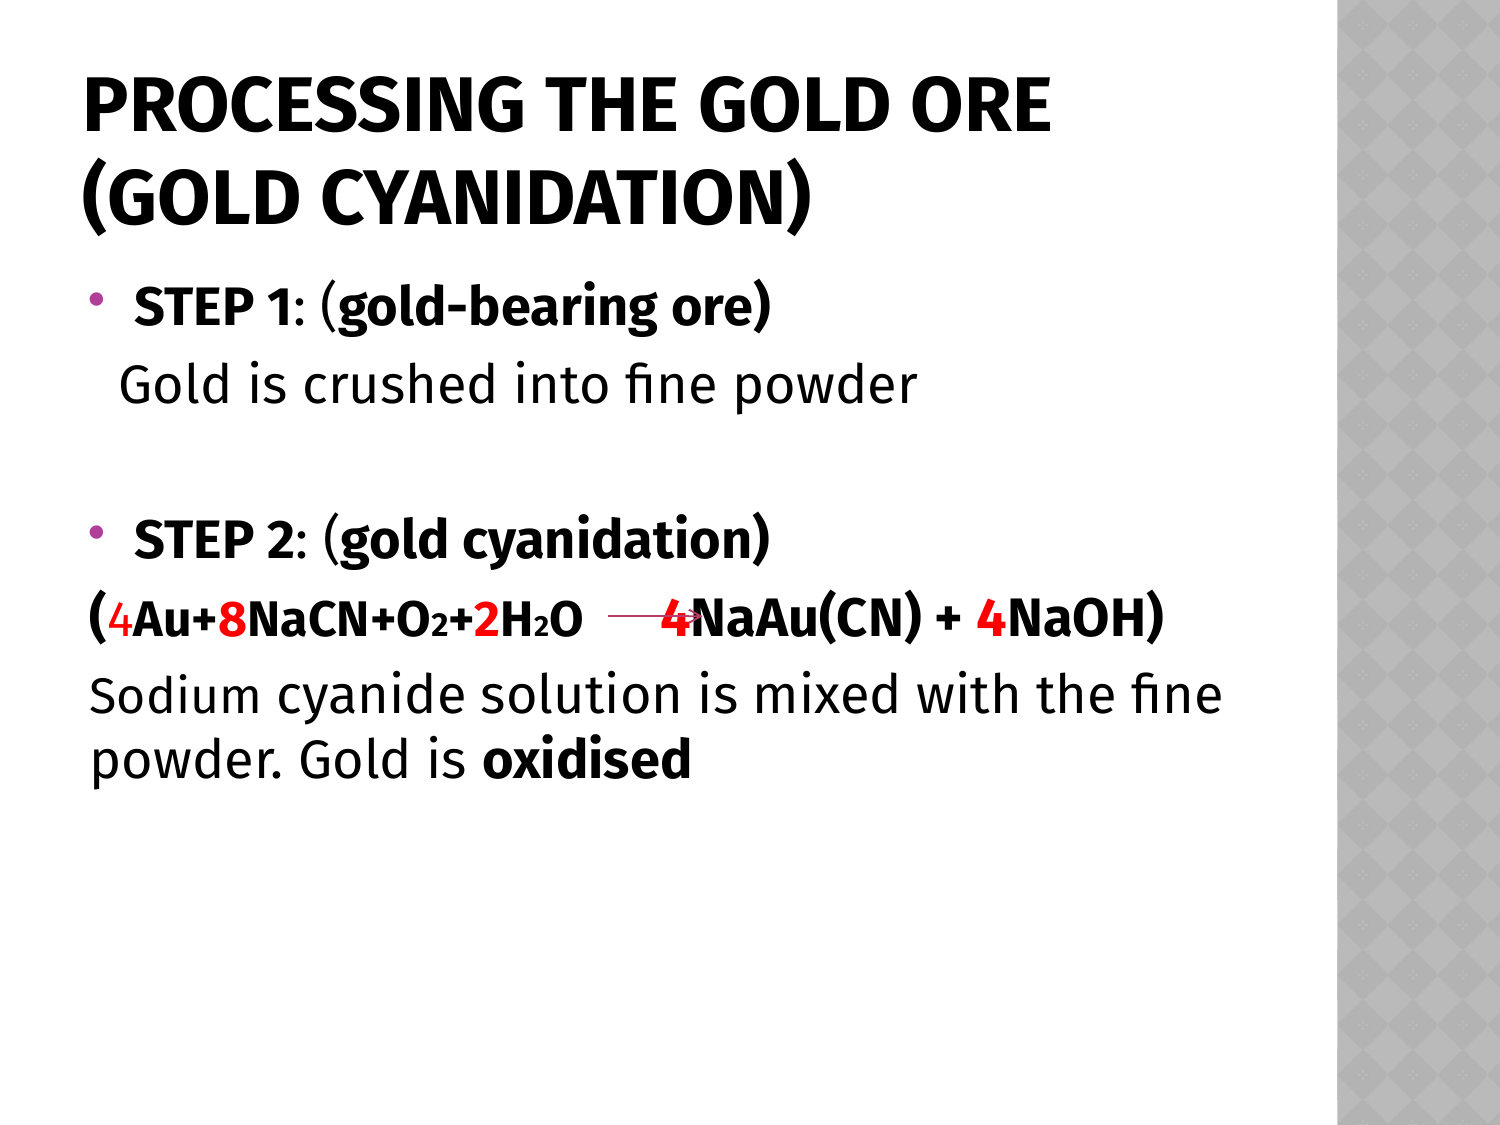

# PROCESSING THE GOLD ORE (GOLD CYANIDATION)
STEP 1: (gold-bearing ore)
  Gold is crushed into fine powder

STEP 2: (gold cyanidation)
(4Au+8NaCN+O2+2H2O      4NaAu(CN) + 4NaOH)
Sodium cyanide solution is mixed with the fine powder. Gold is oxidised